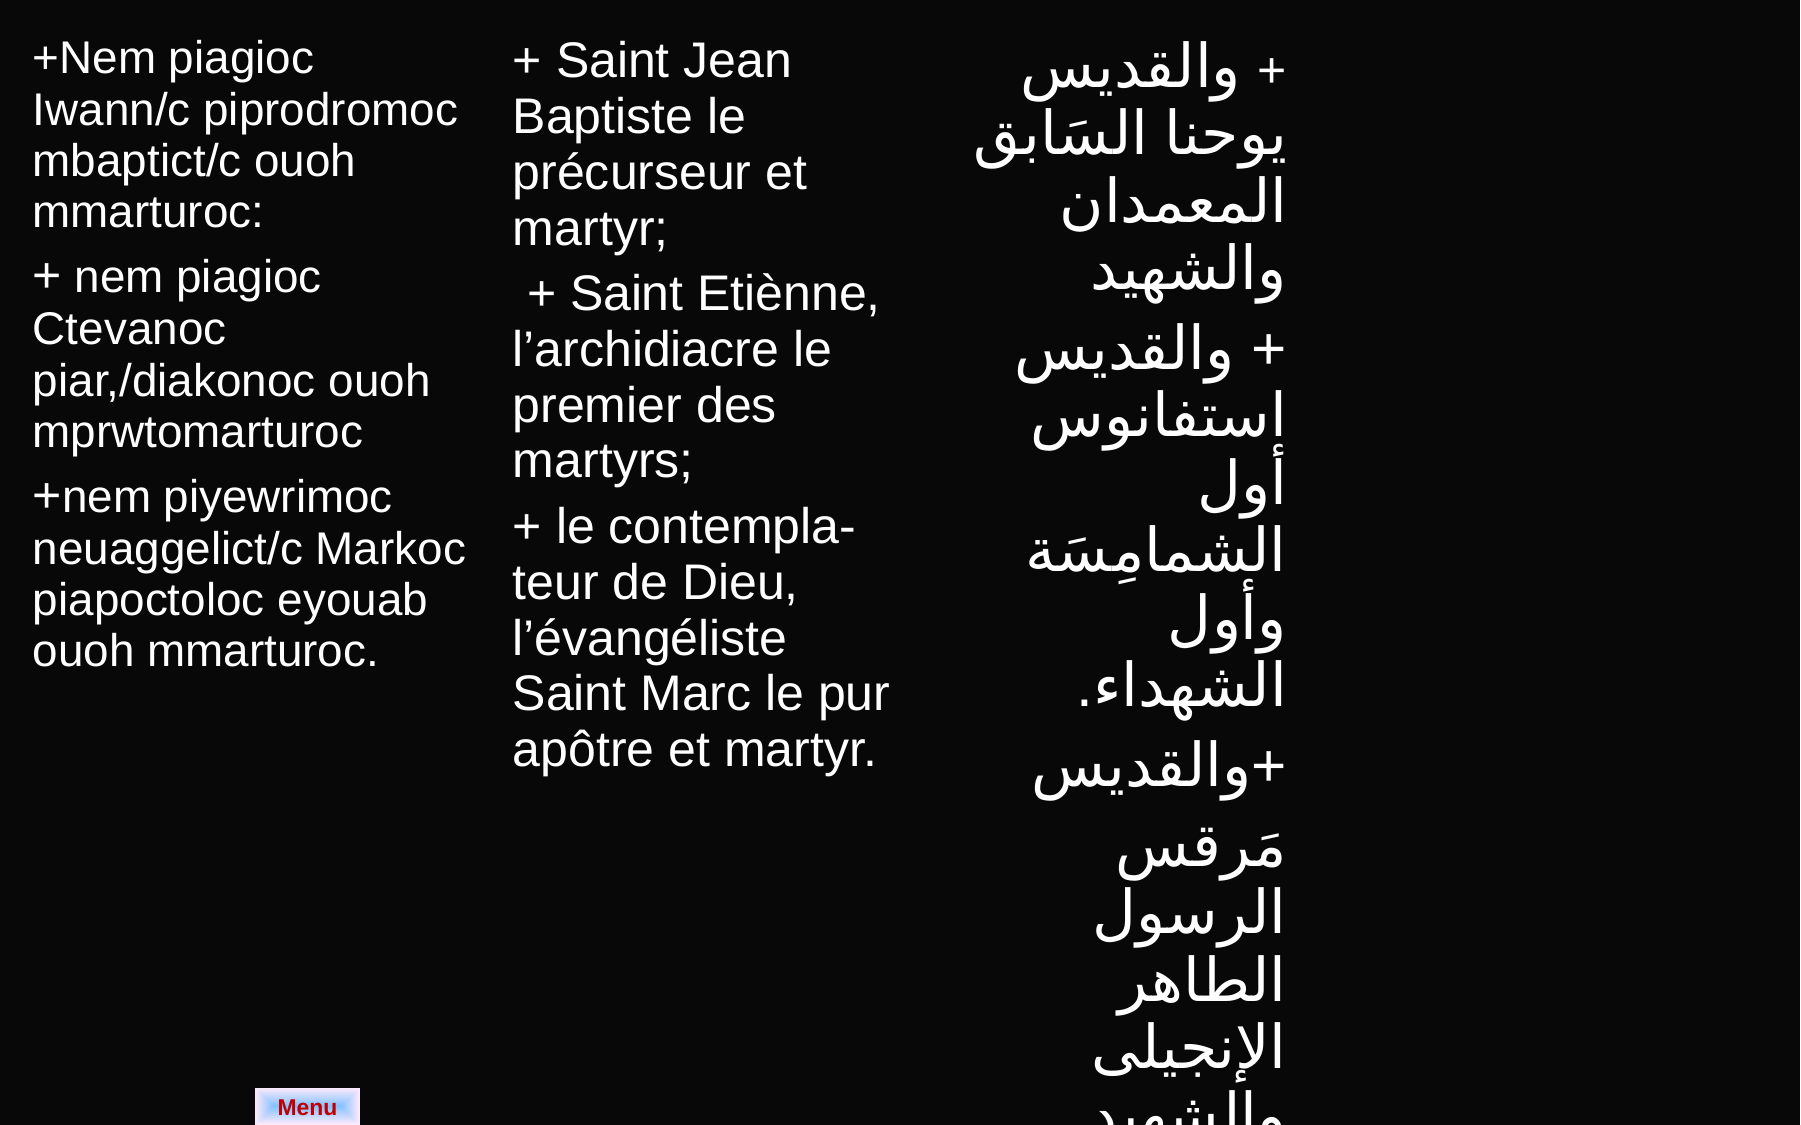

| +Nem piagioc Iwann/c piprodromoc mbaptict/c ouoh mmarturoc: + nem piagioc Ctevanoc piar,/diakonoc ouoh mprwtomarturoc +nem piyewrimoc neuaggelict/c Markoc piapoctoloc eyouab ouoh mmarturoc. | + Saint Jean Baptiste le précurseur et martyr; + Saint Etiènne, l’archidiacre le premier des martyrs; + le contempla-teur de Dieu, l’évangéliste Saint Marc le pur apôtre et martyr. | + والقديس يوحنا السَابق المعمدان والشهيد + والقديس استفانوس أول الشمامِسَة وأول الشهداء. +والقديس مَرقس الرسول الطاهر الإنجيلى والشهيد. |
| --- | --- | --- |

Menu